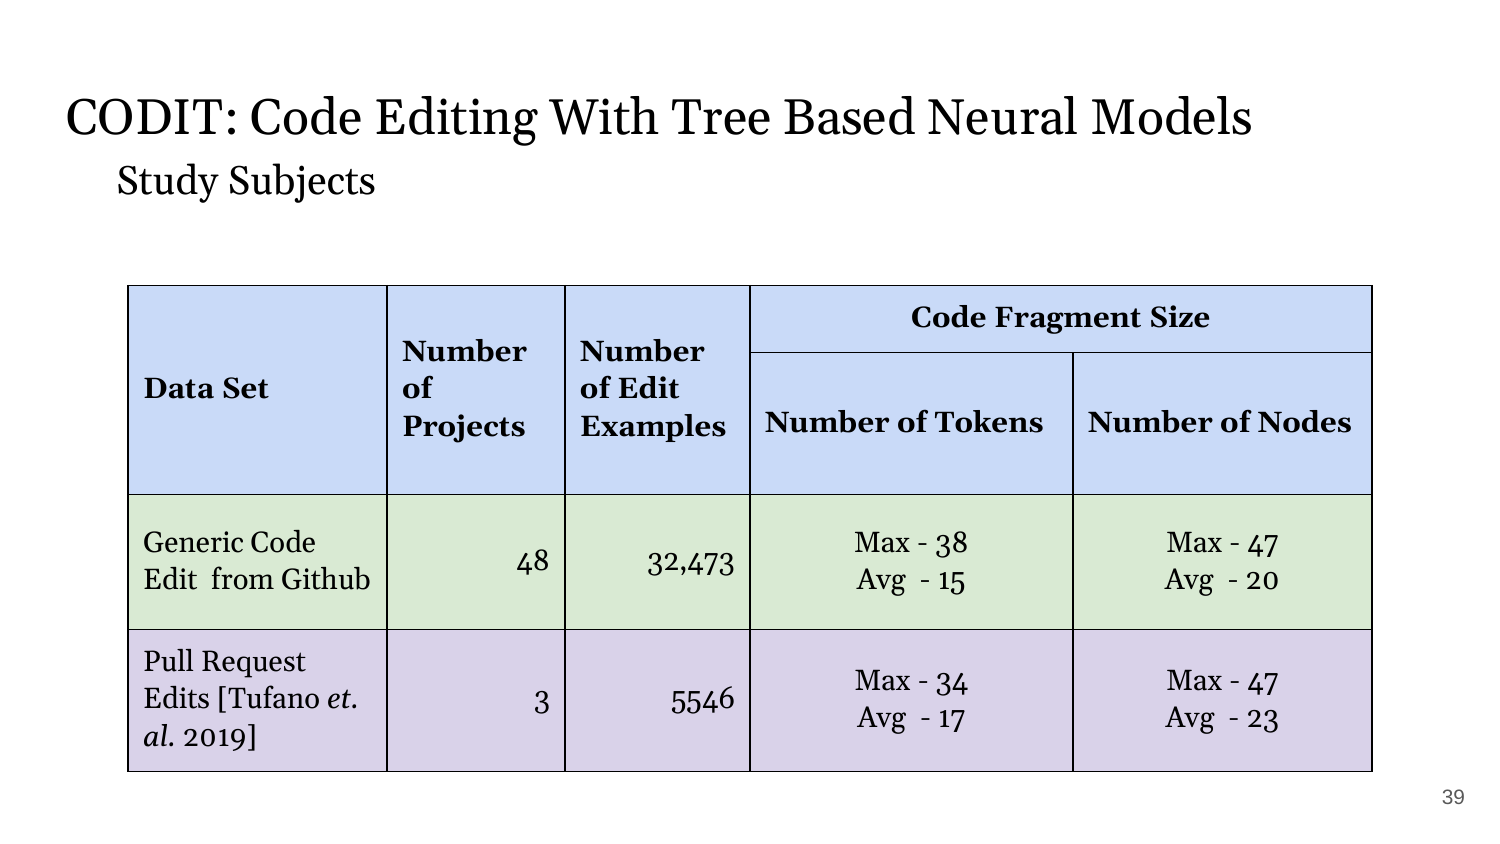

CODIT: Code Editing With Tree Based Neural Models
# Study Subjects
| Data Set | Number of Projects | Number of Edit Examples | Code Fragment Size |  |
| --- | --- | --- | --- | --- |
|  |  |  | Number of Tokens | Number of Nodes |
| Generic Code Edit from Github | 48 | 32,473 | Max - 38 Avg - 15 | Max - 47 Avg - 20 |
| Pull Request Edits [Tufano et. al. 2019] | 3 | 5546 | Max - 34 Avg - 17 | Max - 47 Avg - 23 |
39